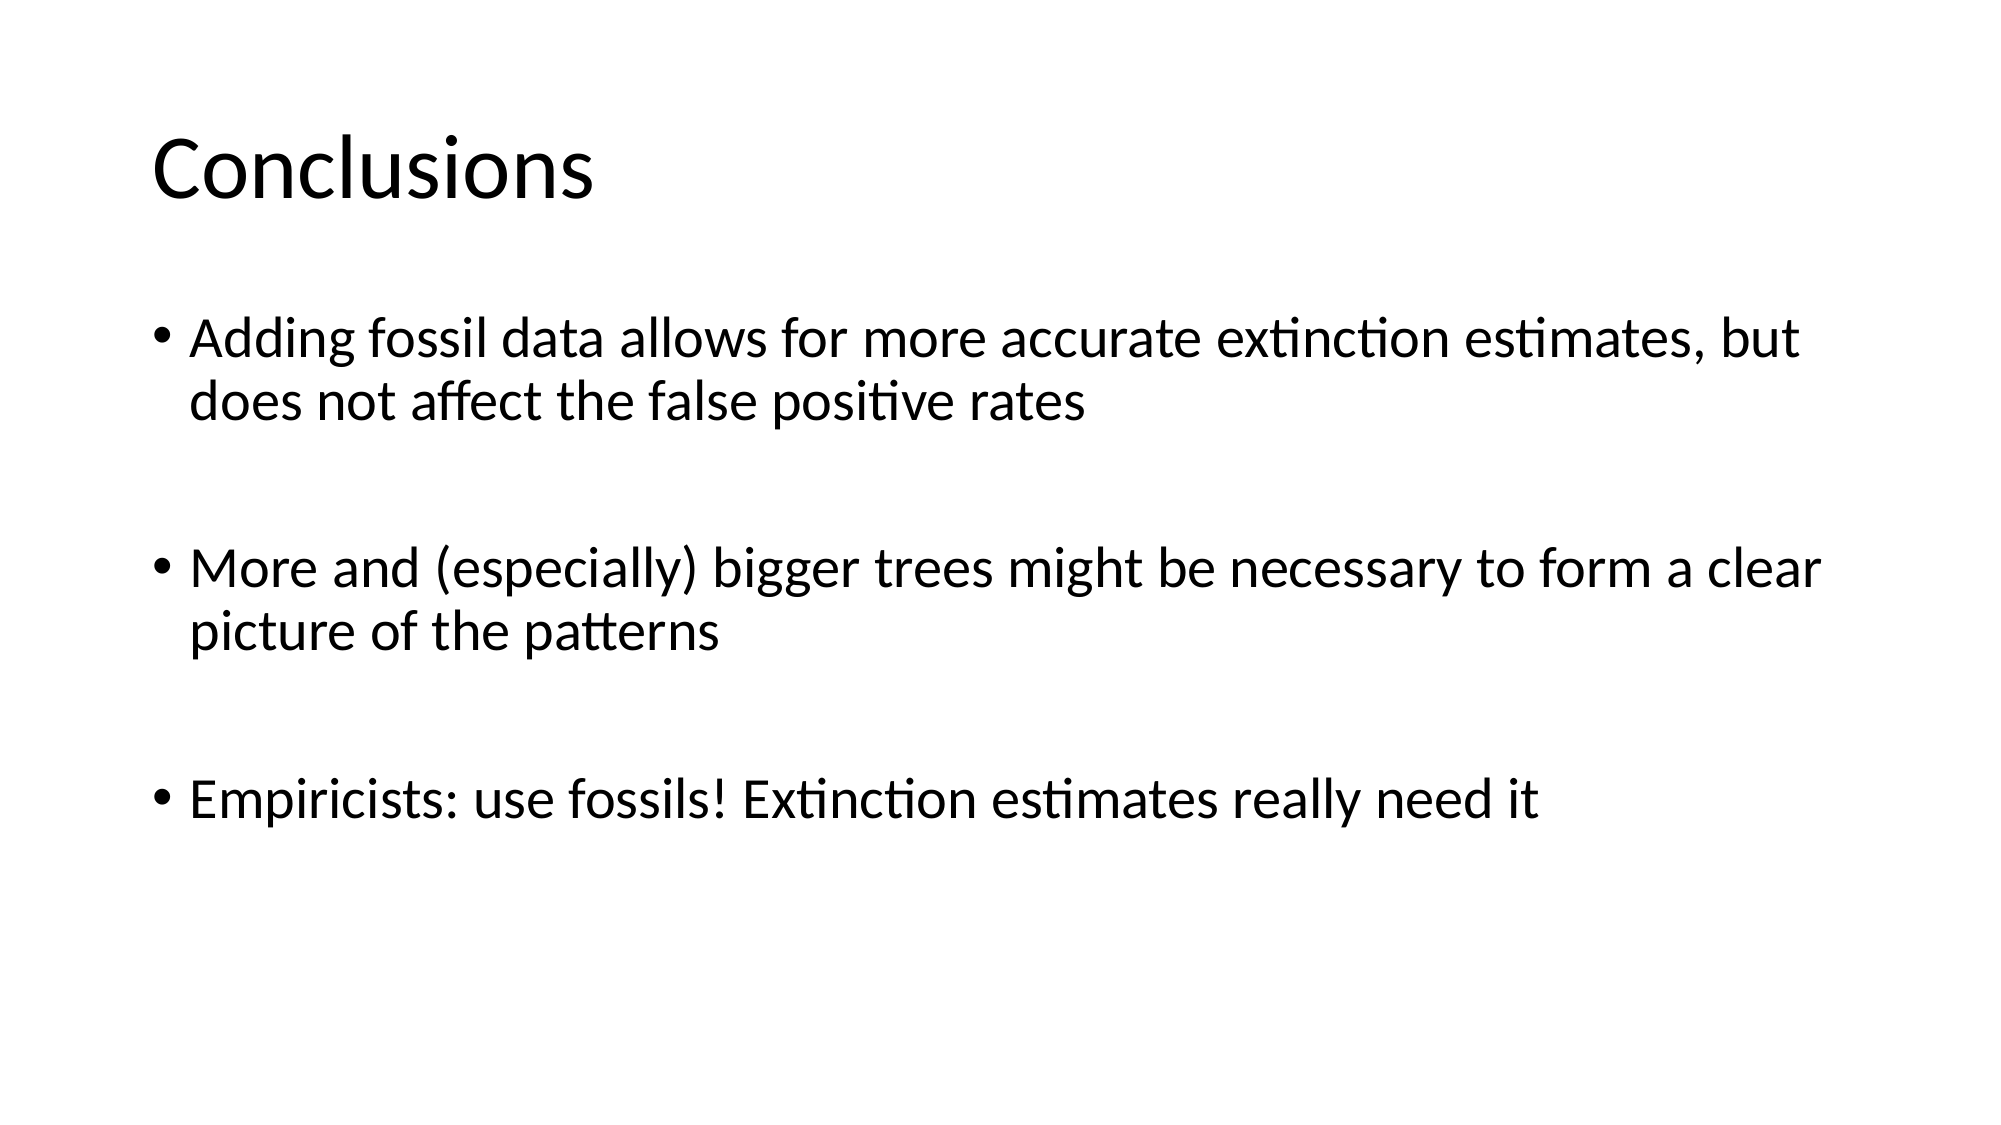

# Conclusions
Adding fossil data allows for more accurate extinction estimates, but does not affect the false positive rates

More and (especially) bigger trees might be necessary to form a clear picture of the patterns

Empiricists: use fossils! Extinction estimates really need it